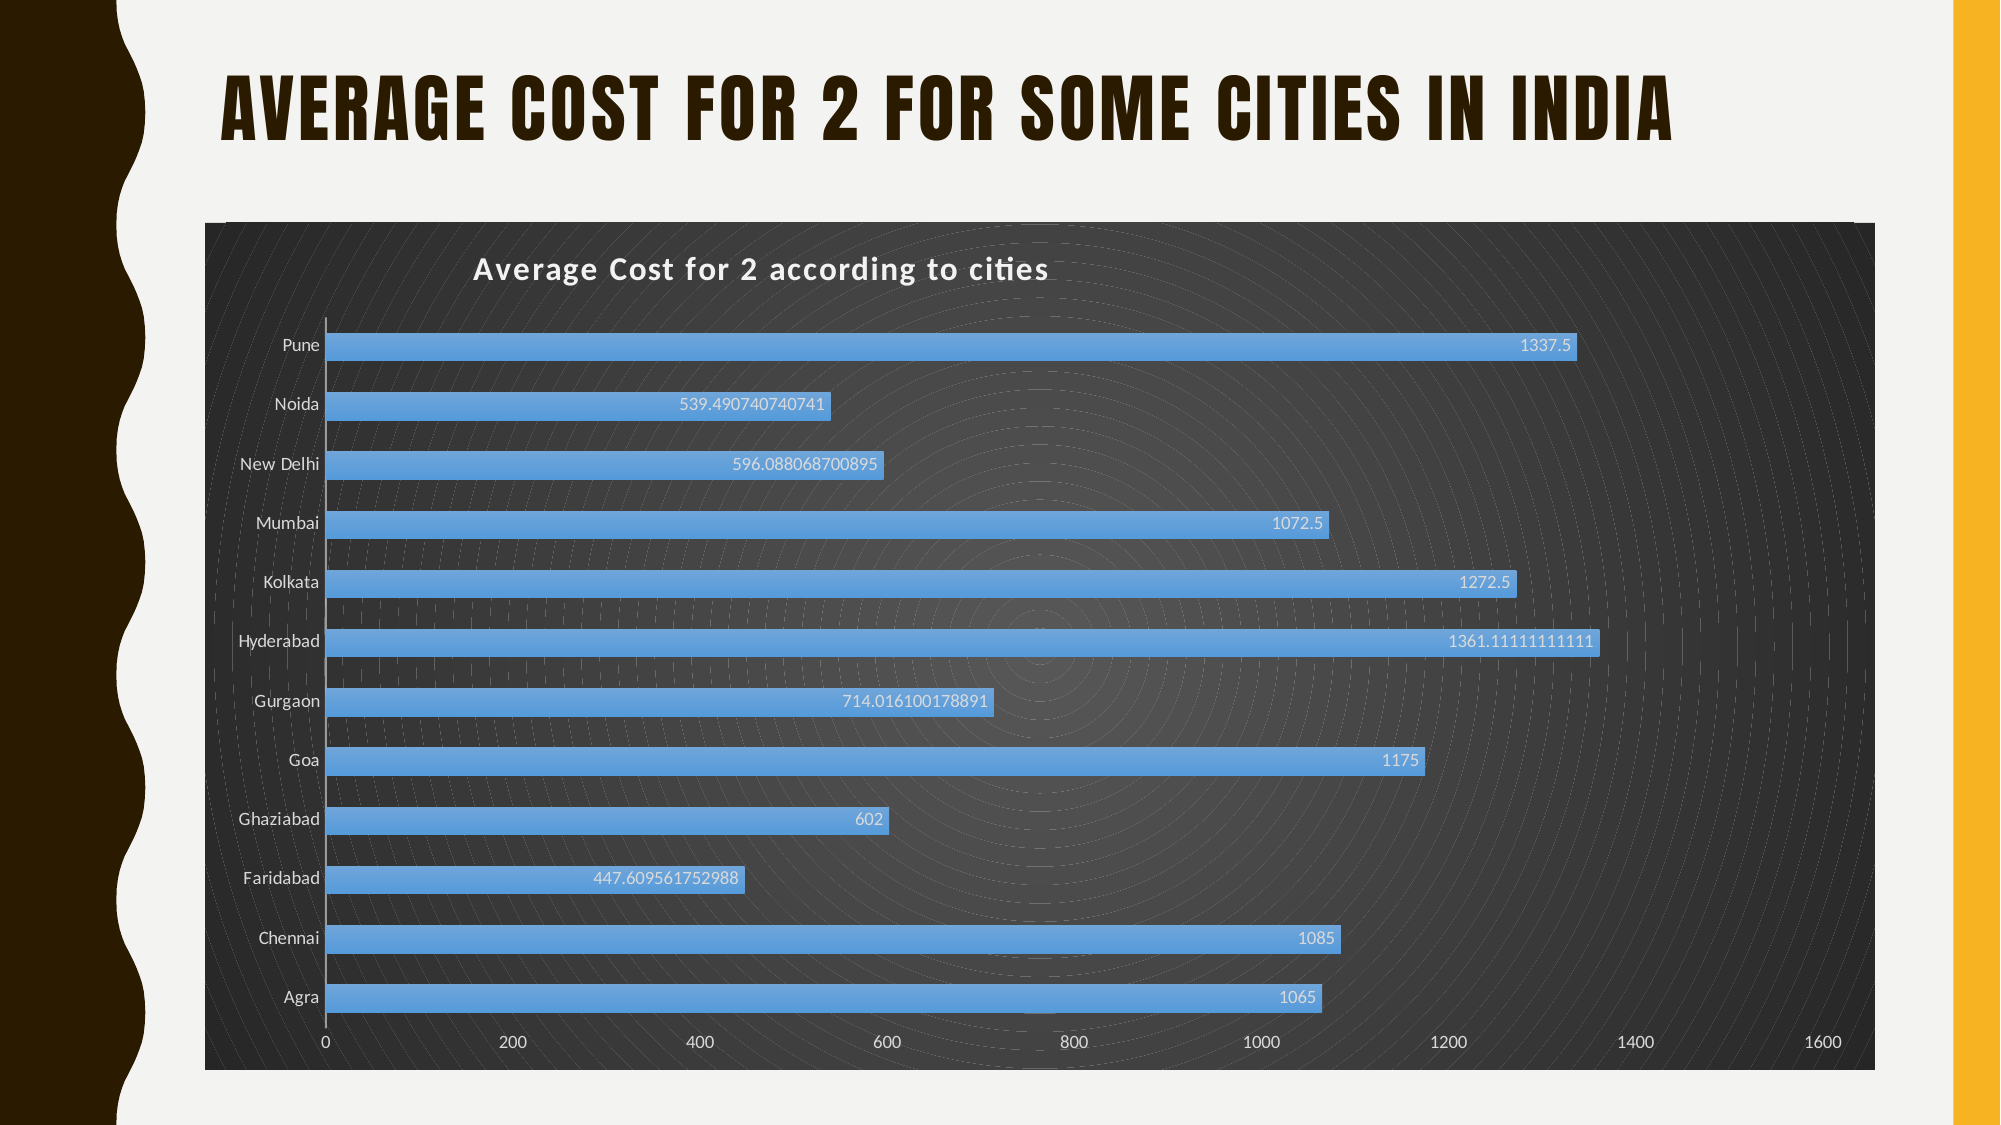

# AVERAGE COST FOR 2 FOR SOME CITIES IN INDIA

### Chart: Average Cost for 2 according to cities

| Category |  |
|---|---|
| Agra | 1065.0 |
| Chennai | 1085.0 |
| Faridabad | 447.60956175298804 |
| Ghaziabad | 602.0 |
| Goa | 1175.0 |
| Gurgaon | 714.0161001788908 |
| Hyderabad | 1361.111111111111 |
| Kolkata | 1272.5 |
| Mumbai | 1072.5 |
| New Delhi | 596.0880687008953 |
| Noida | 539.4907407407408 |
| Pune | 1337.5 |